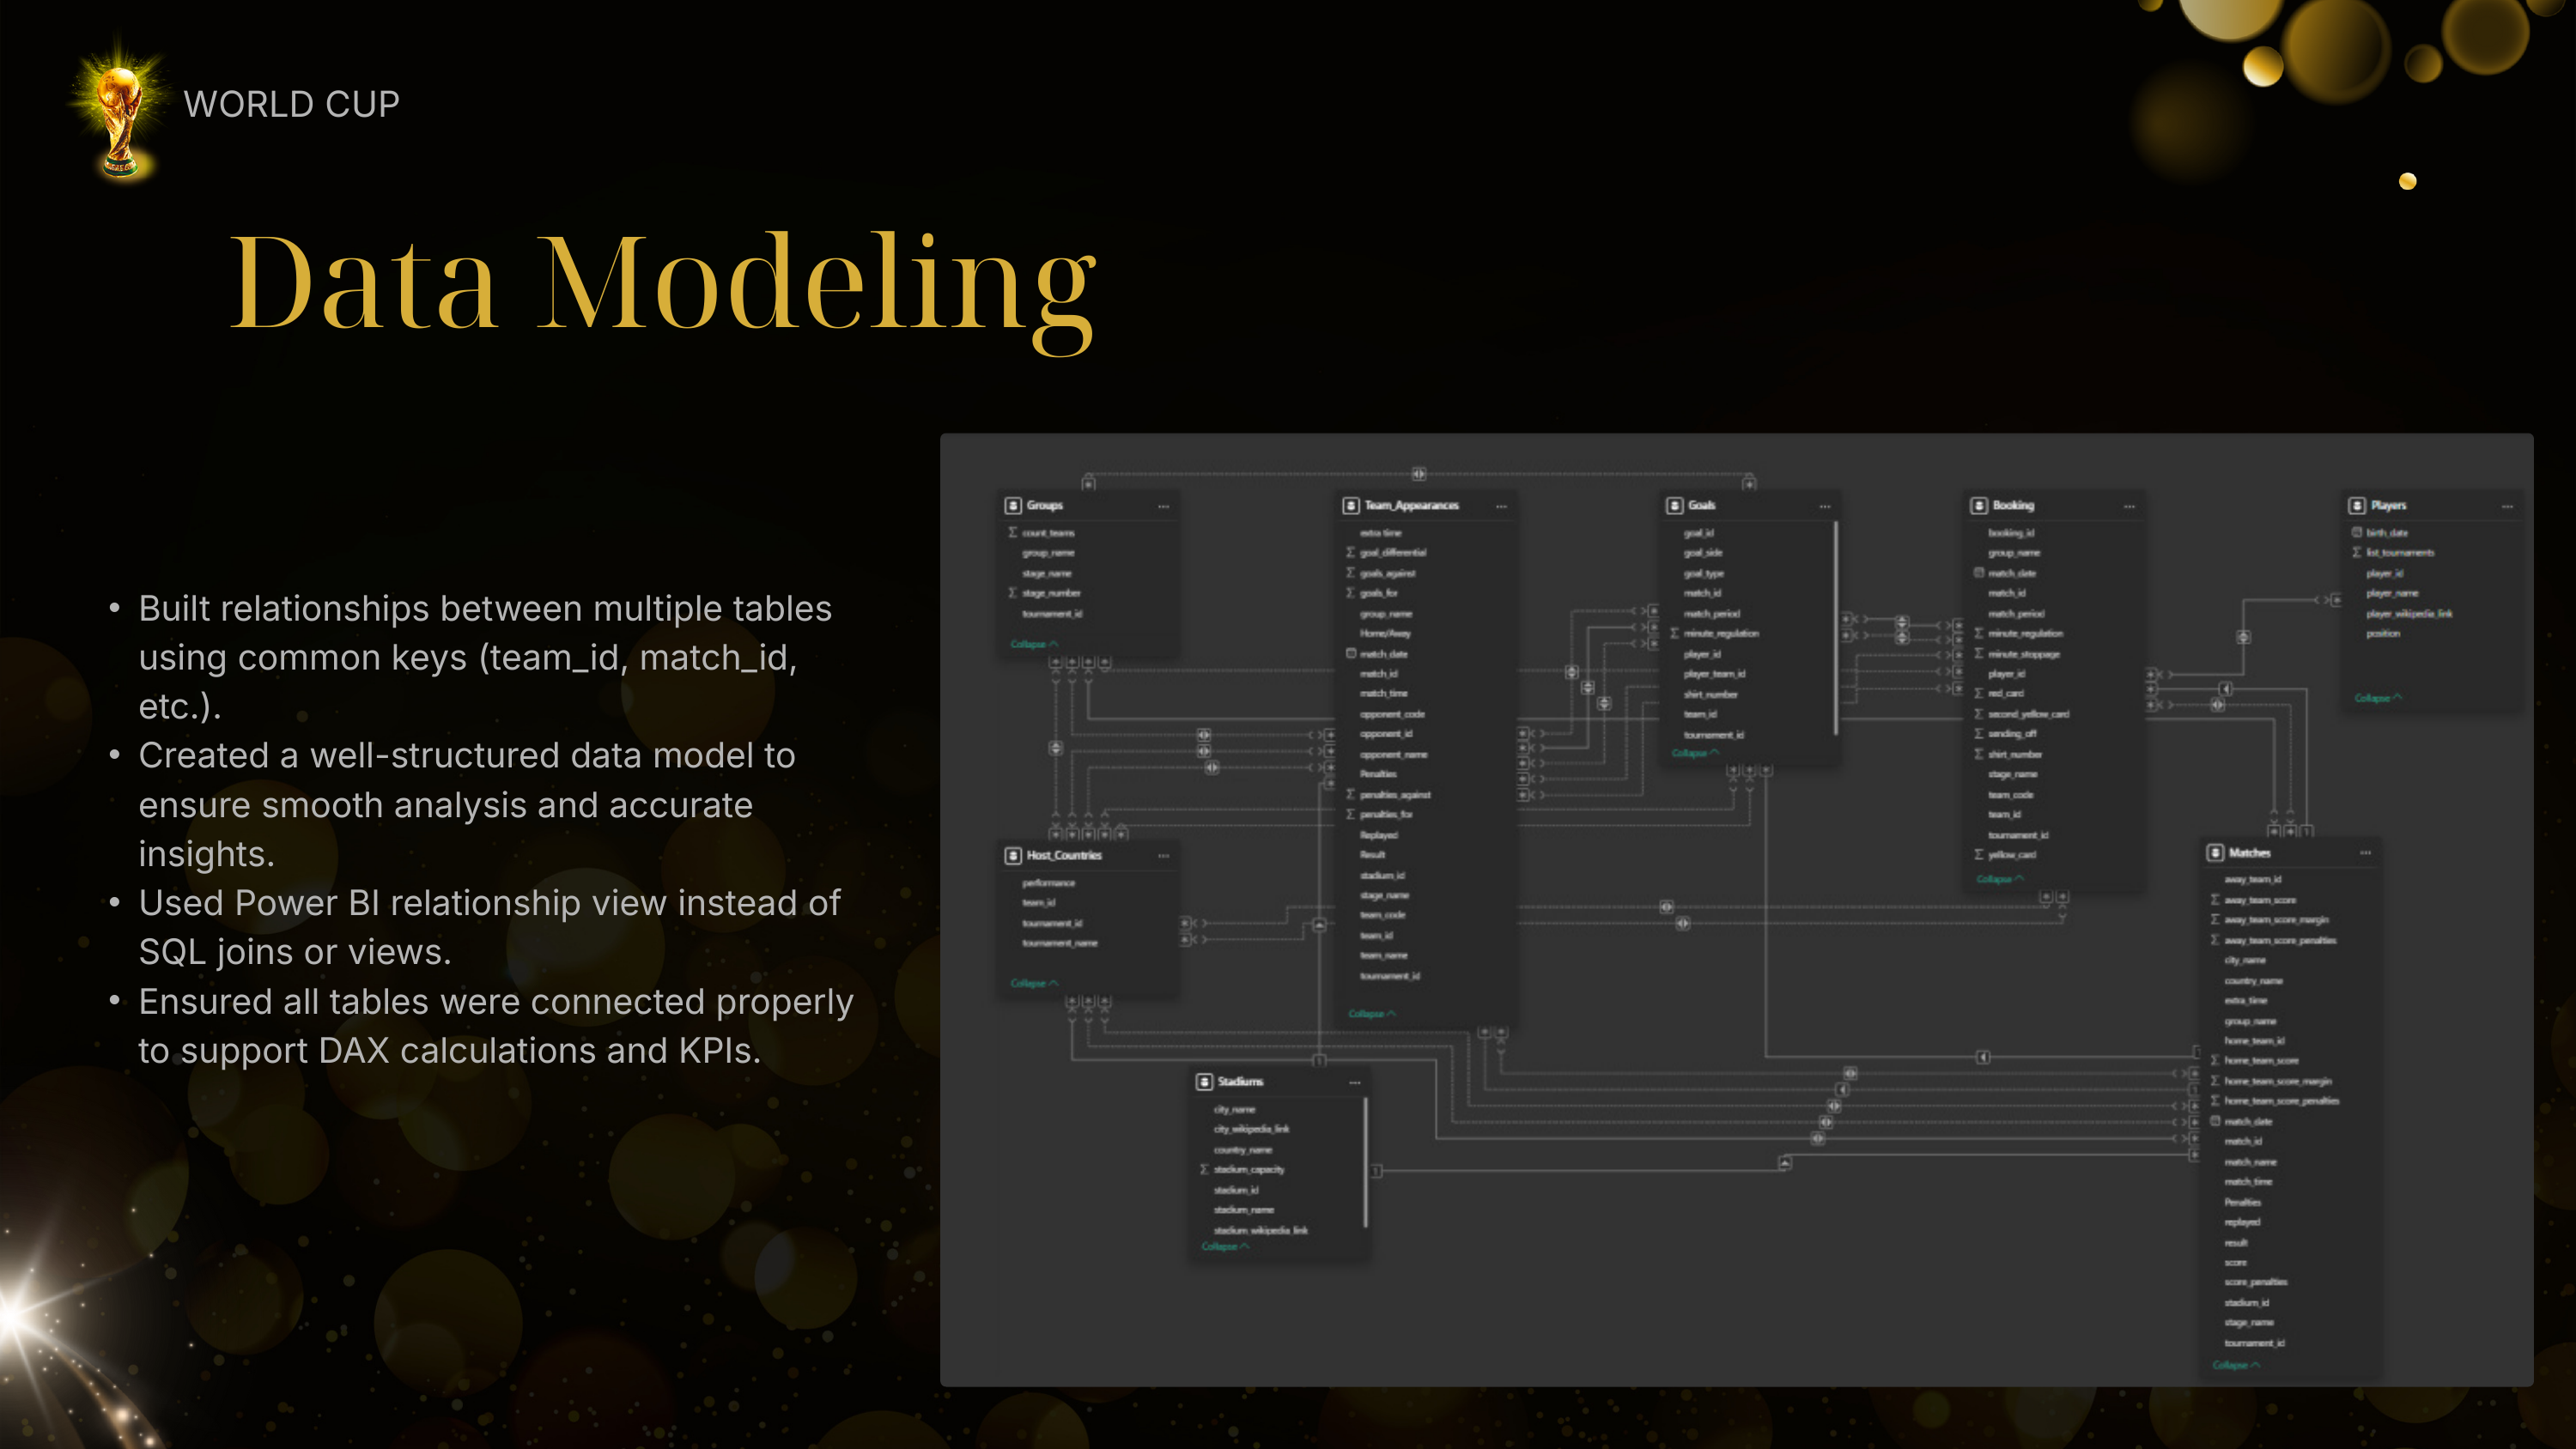

WORLD CUP
Data Modeling

Built relationships between multiple tables using common keys (team_id, match_id, etc.).
Created a well-structured data model to ensure smooth analysis and accurate insights.
Used Power BI relationship view instead of SQL joins or views.
Ensured all tables were connected properly to support DAX calculations and KPIs.